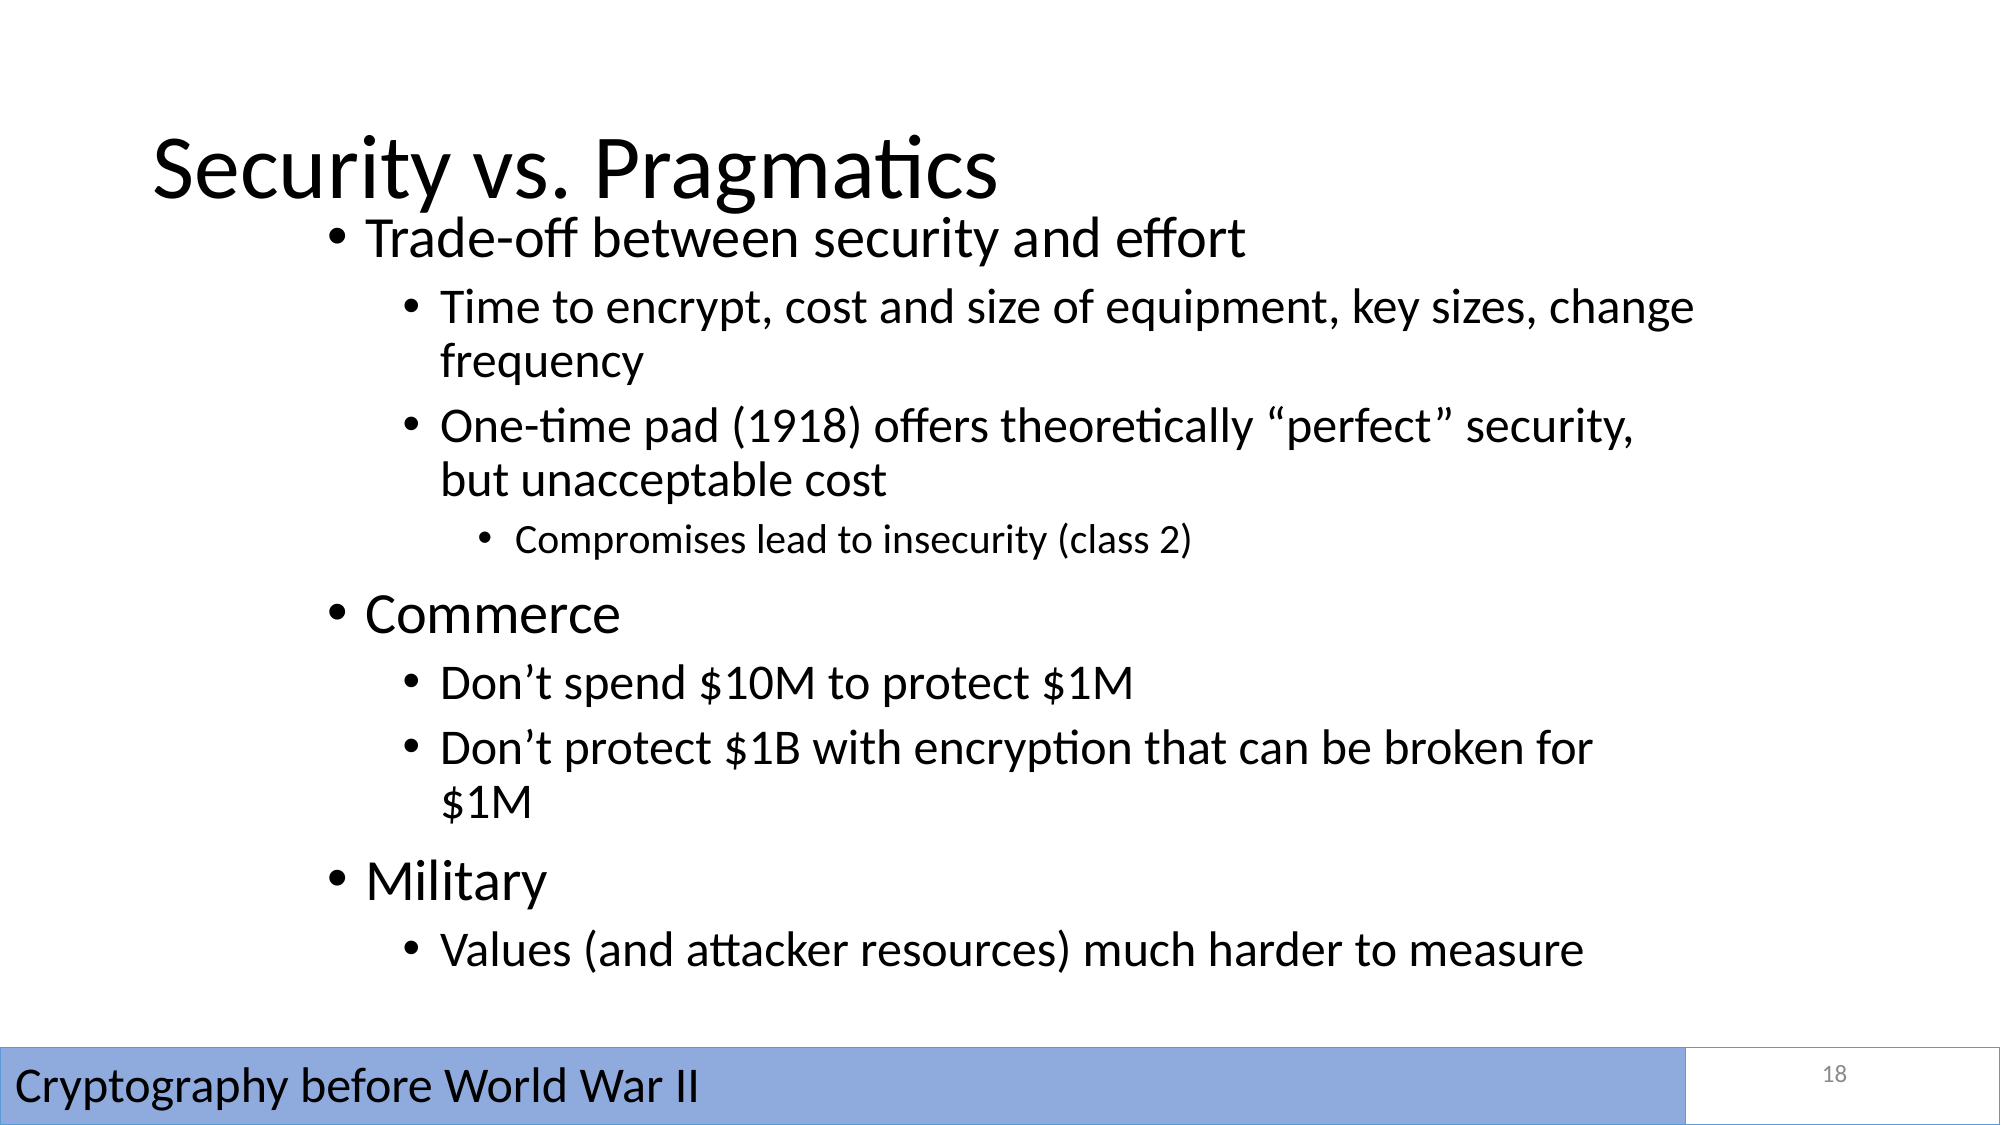

# Security vs. Pragmatics
Trade-off between security and effort
Time to encrypt, cost and size of equipment, key sizes, change frequency
One-time pad (1918) offers theoretically “perfect” security, but unacceptable cost
Compromises lead to insecurity (class 2)
Commerce
Don’t spend $10M to protect $1M
Don’t protect $1B with encryption that can be broken for $1M
Military
Values (and attacker resources) much harder to measure
18
Cryptography before World War II